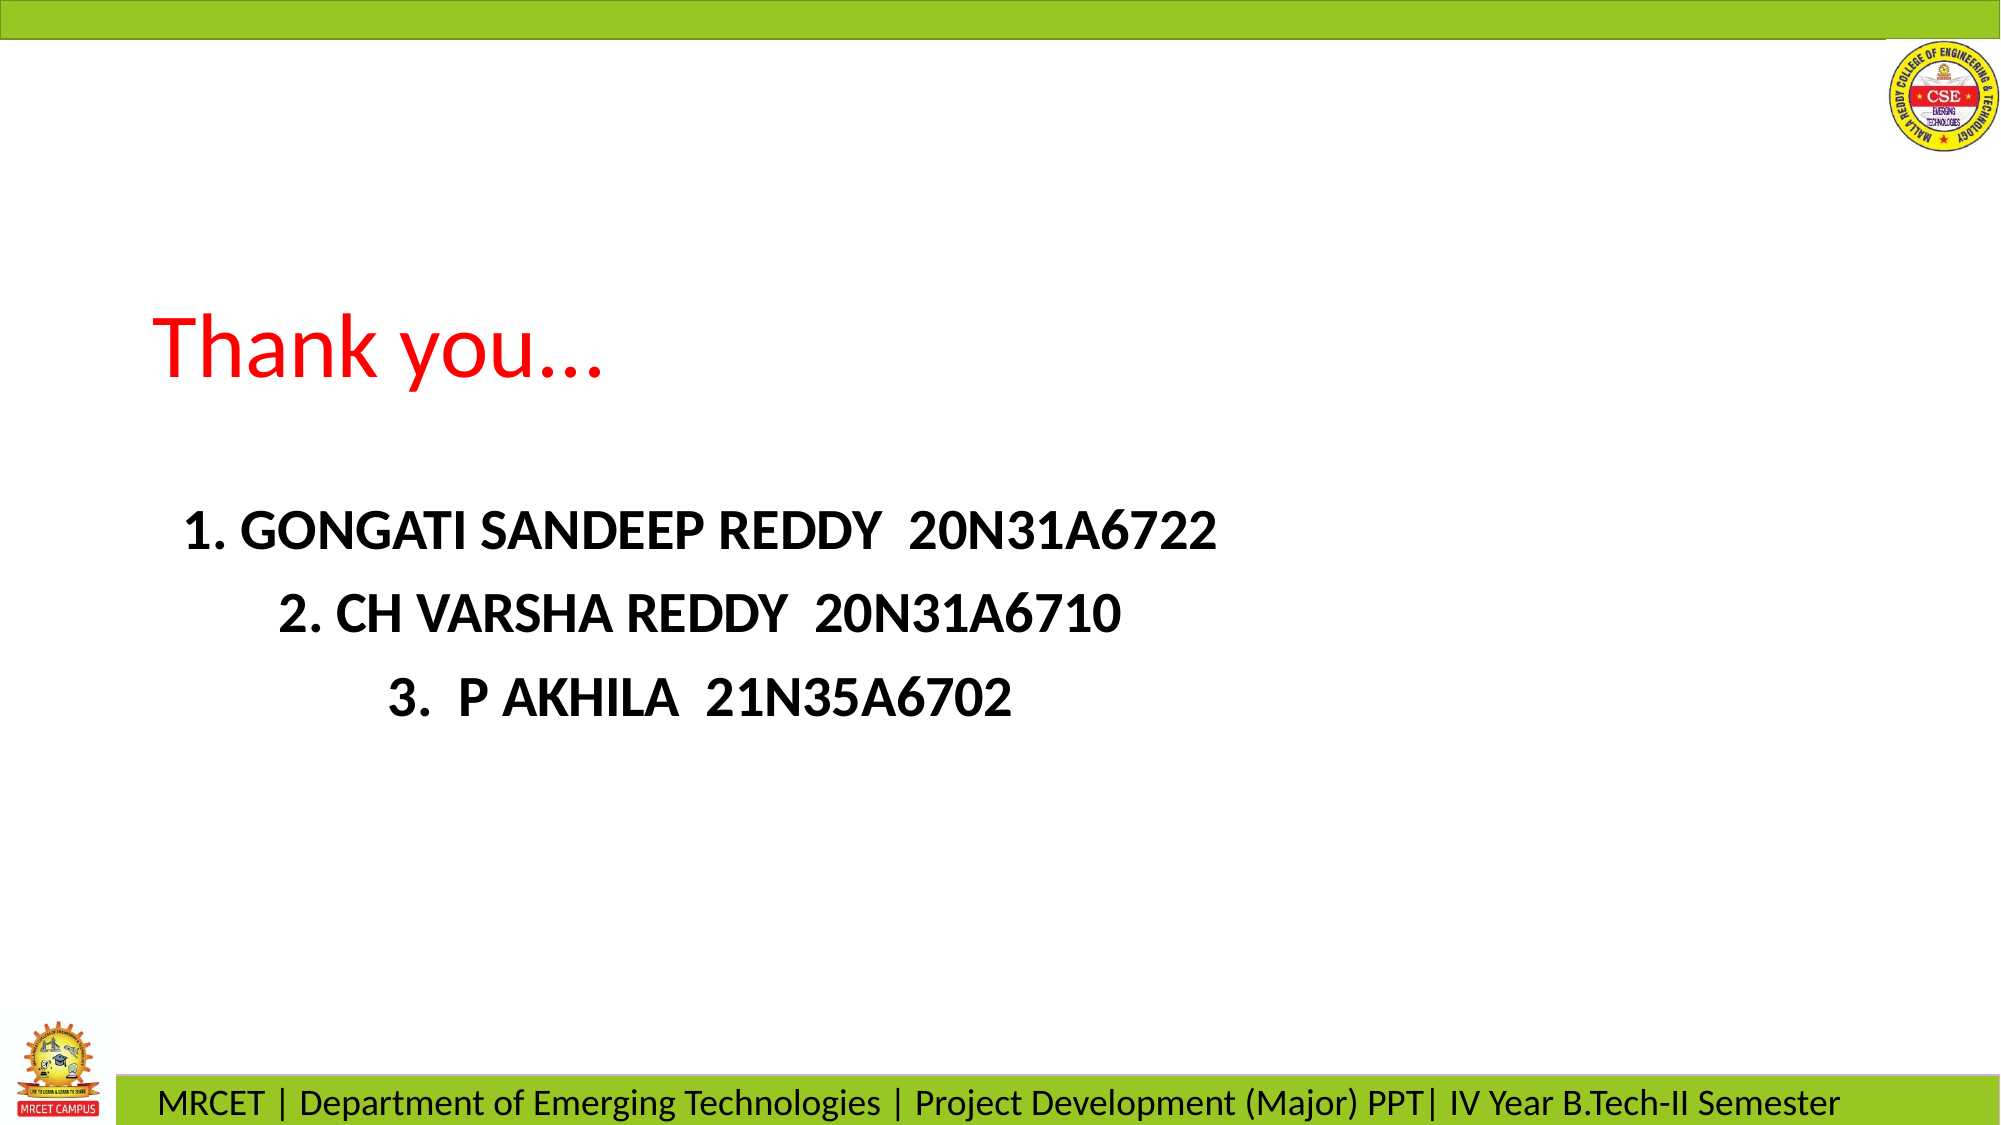

# Thank you...
1. GONGATI SANDEEP REDDY  20N31A6722
2. CH VARSHA REDDY  20N31A6710
3.  P AKHILA  21N35A6702